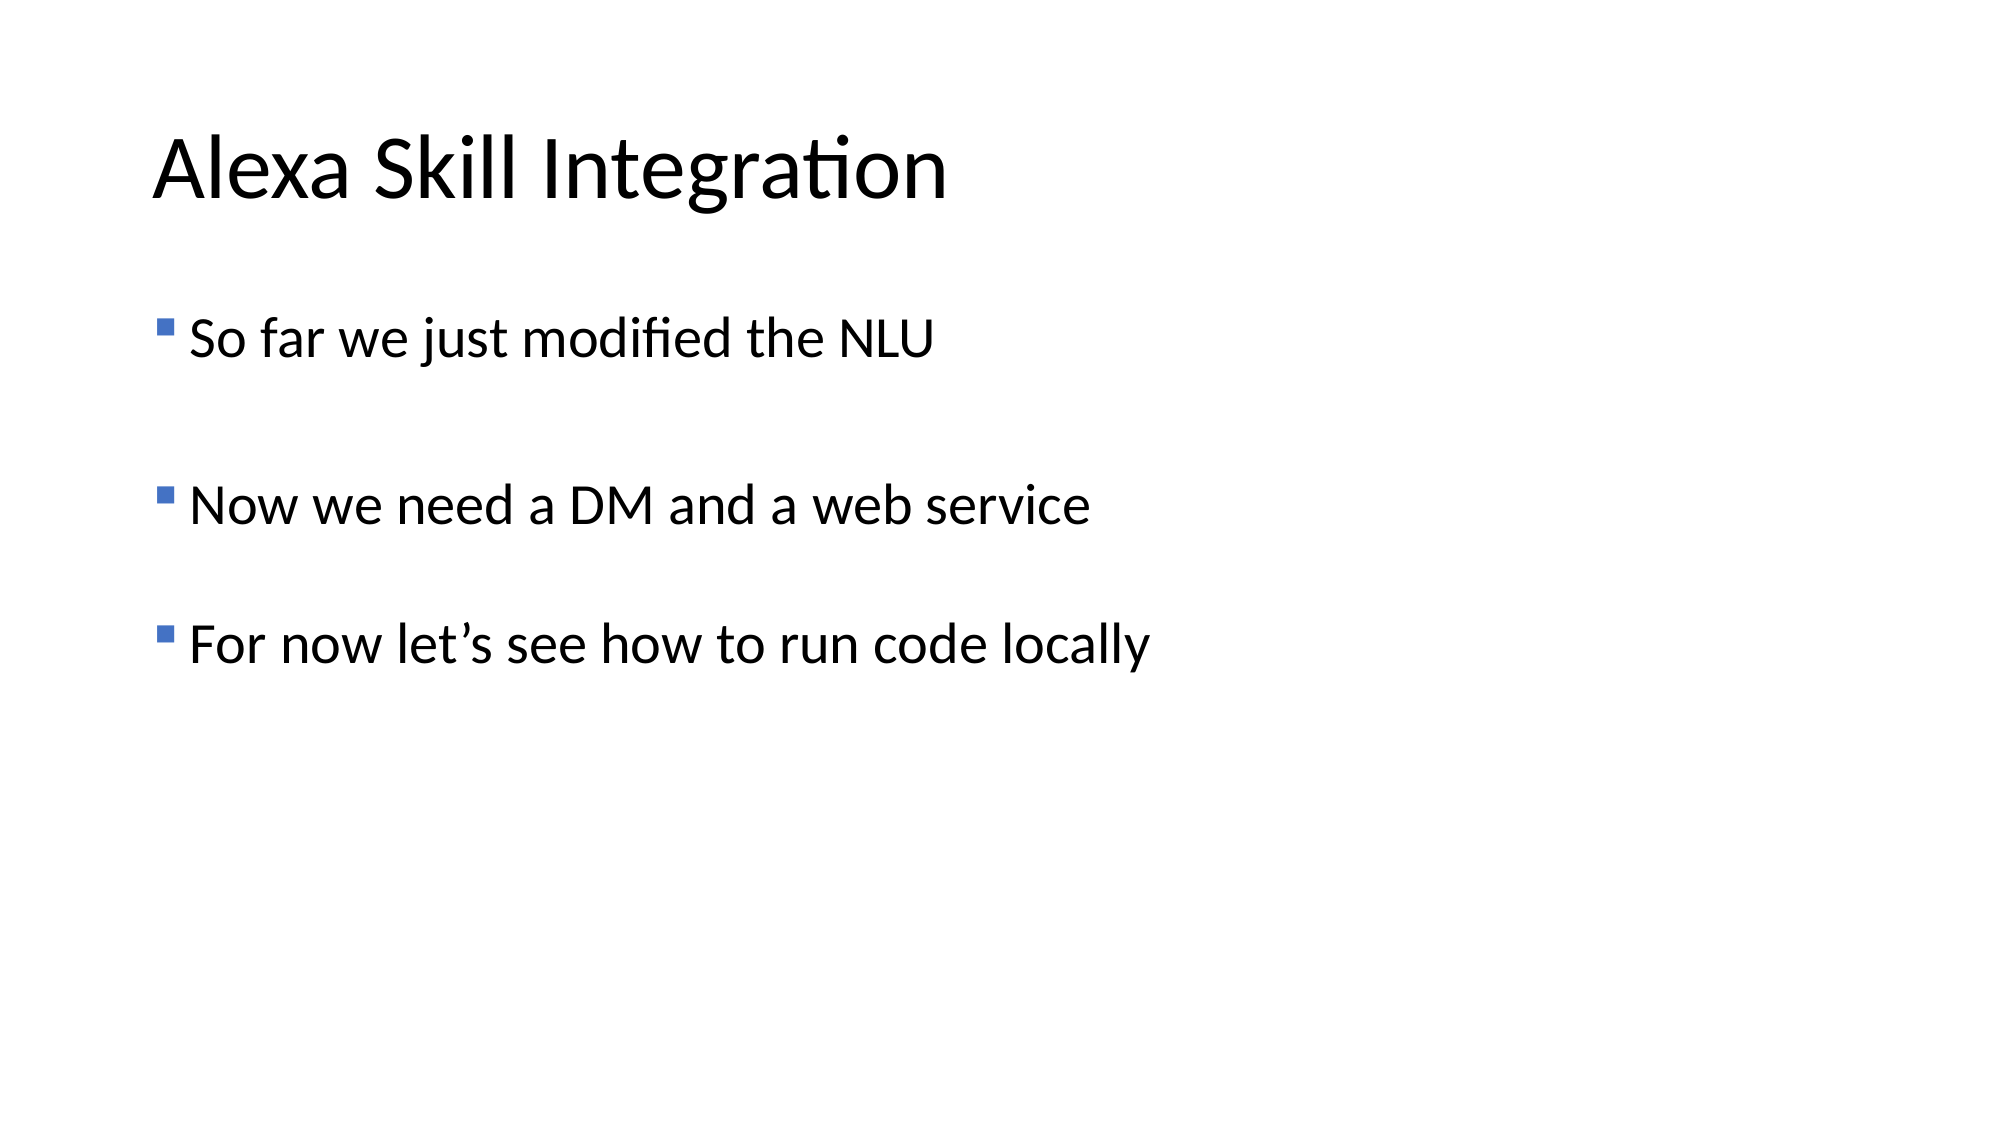

# Alexa Skill Integration
So far we just modified the NLU

Now we need a DM and a web service

For now let’s see how to run code locally